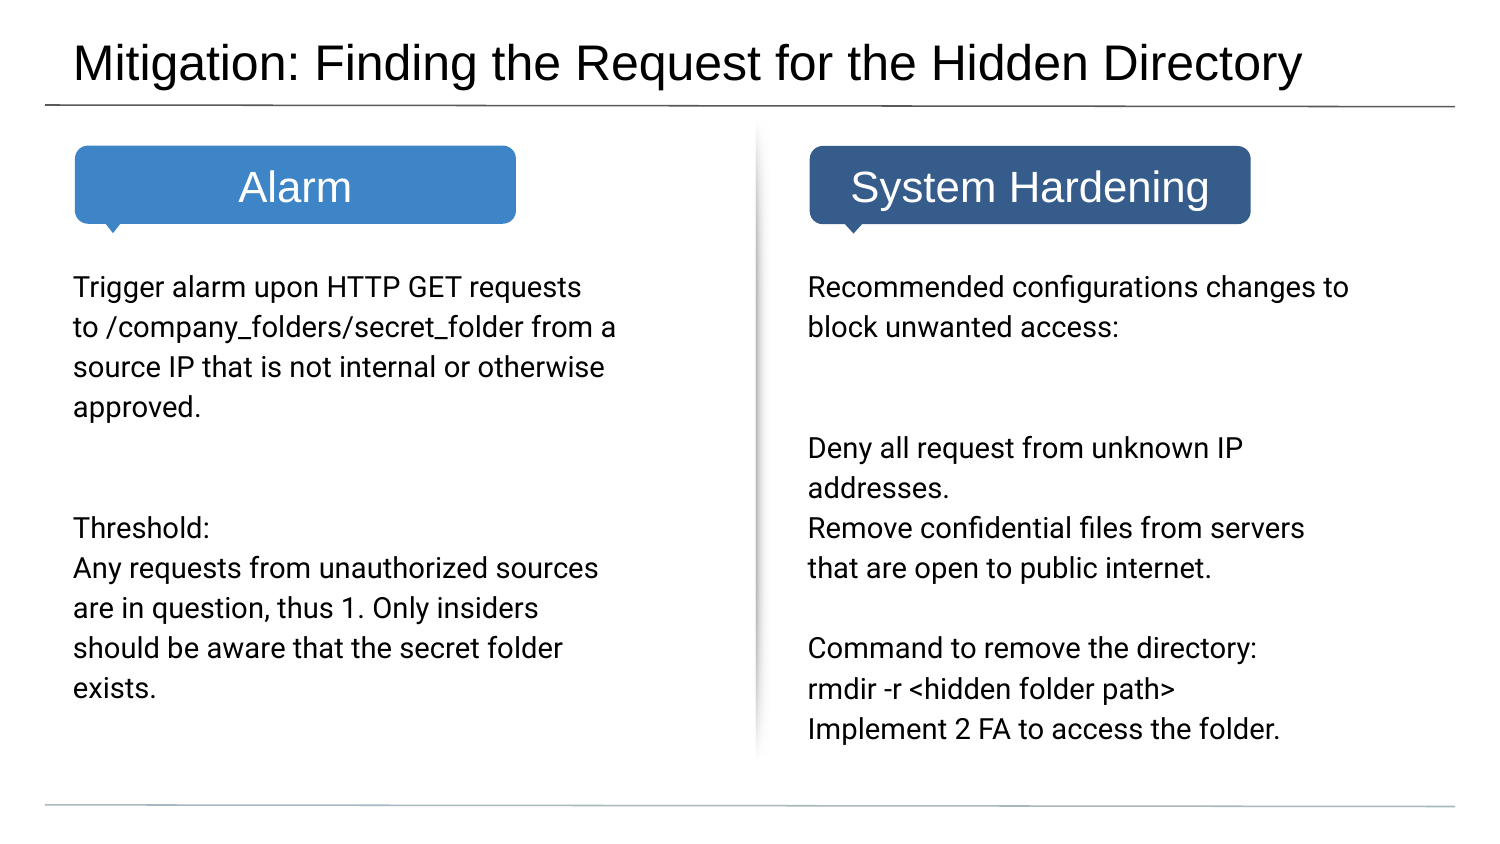

# Mitigation: Finding the Request for the Hidden Directory
Trigger alarm upon HTTP GET requests to /company_folders/secret_folder from a source IP that is not internal or otherwise approved.

Threshold:
Any requests from unauthorized sources are in question, thus 1. Only insiders should be aware that the secret folder exists.
Recommended configurations changes to block unwanted access:

Deny all request from unknown IP addresses.
Remove confidential files from servers that are open to public internet.

Command to remove the directory:
rmdir -r <hidden folder path>
Implement 2 FA to access the folder.